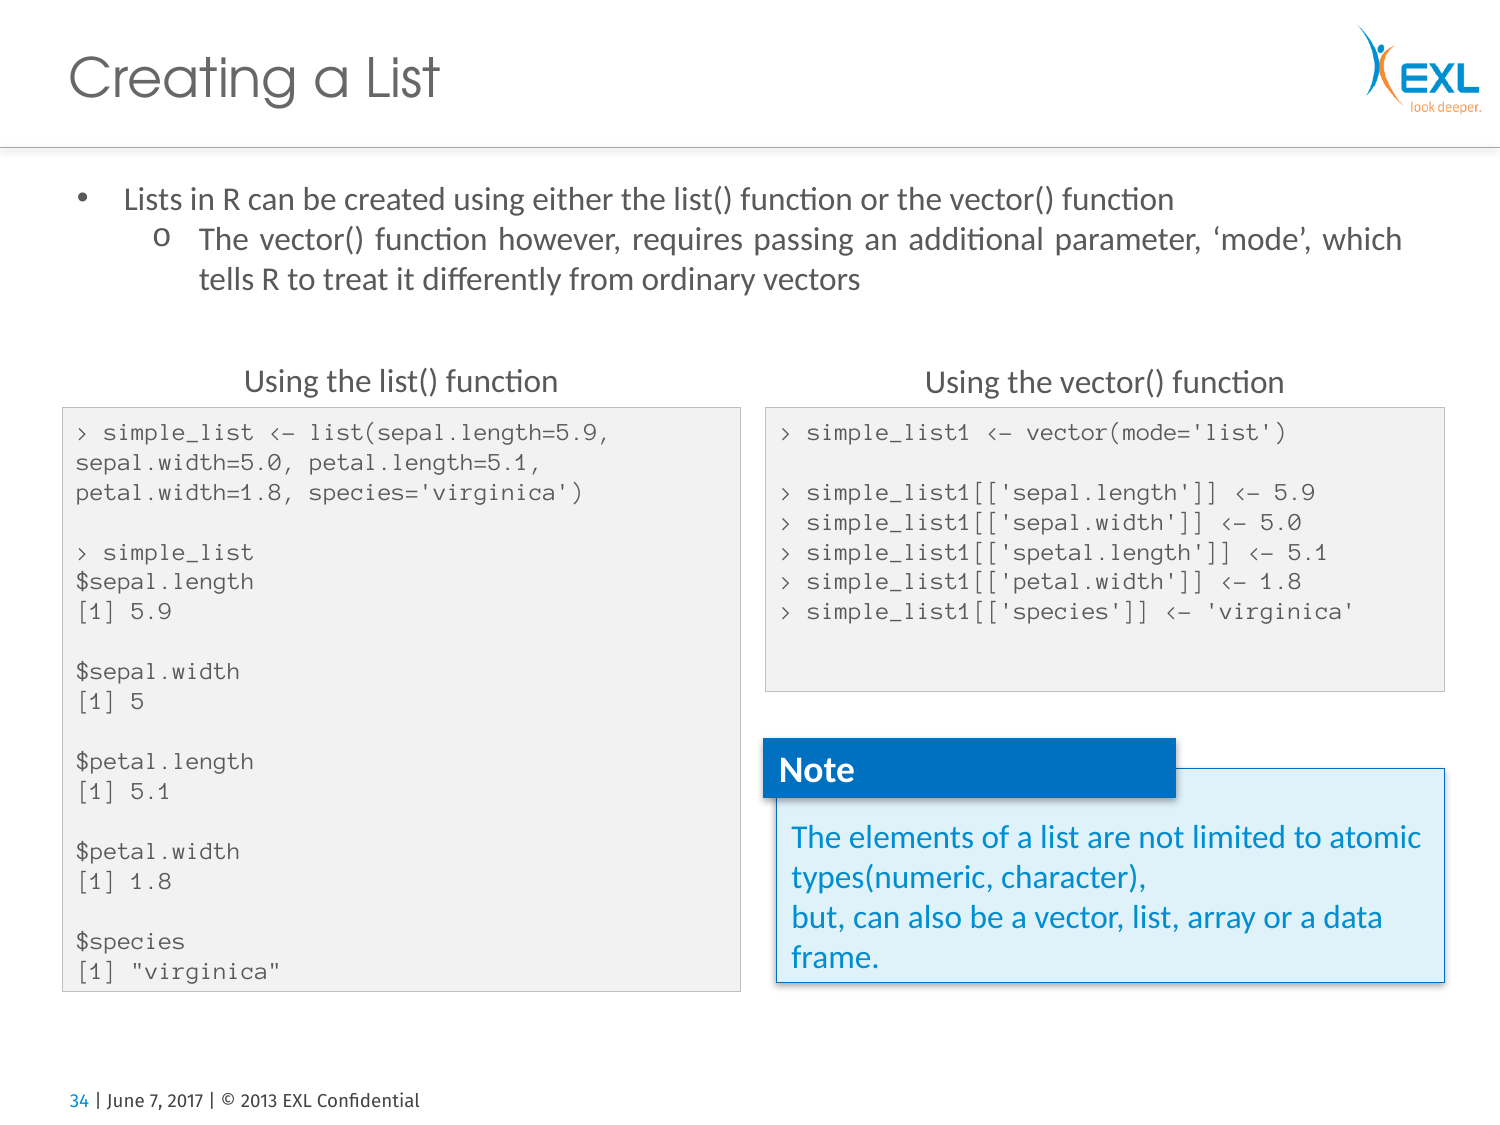

# Creating a List
Lists in R can be created using either the list() function or the vector() function
The vector() function however, requires passing an additional parameter, ‘mode’, which tells R to treat it differently from ordinary vectors
Using the list() function
Using the vector() function
> simple_list <- list(sepal.length=5.9, sepal.width=5.0, petal.length=5.1, petal.width=1.8, species='virginica')

> simple_list
$sepal.length
[1] 5.9

$sepal.width
[1] 5

$petal.length
[1] 5.1

$petal.width
[1] 1.8

$species
[1] "virginica"
> simple_list1 <- vector(mode='list')

> simple_list1[['sepal.length']] <- 5.9
> simple_list1[['sepal.width']] <- 5.0
> simple_list1[['spetal.length']] <- 5.1
> simple_list1[['petal.width']] <- 1.8
> simple_list1[['species']] <- 'virginica'

Note

The elements of a list are not limited to atomic types(numeric, character),
but, can also be a vector, list, array or a data frame.